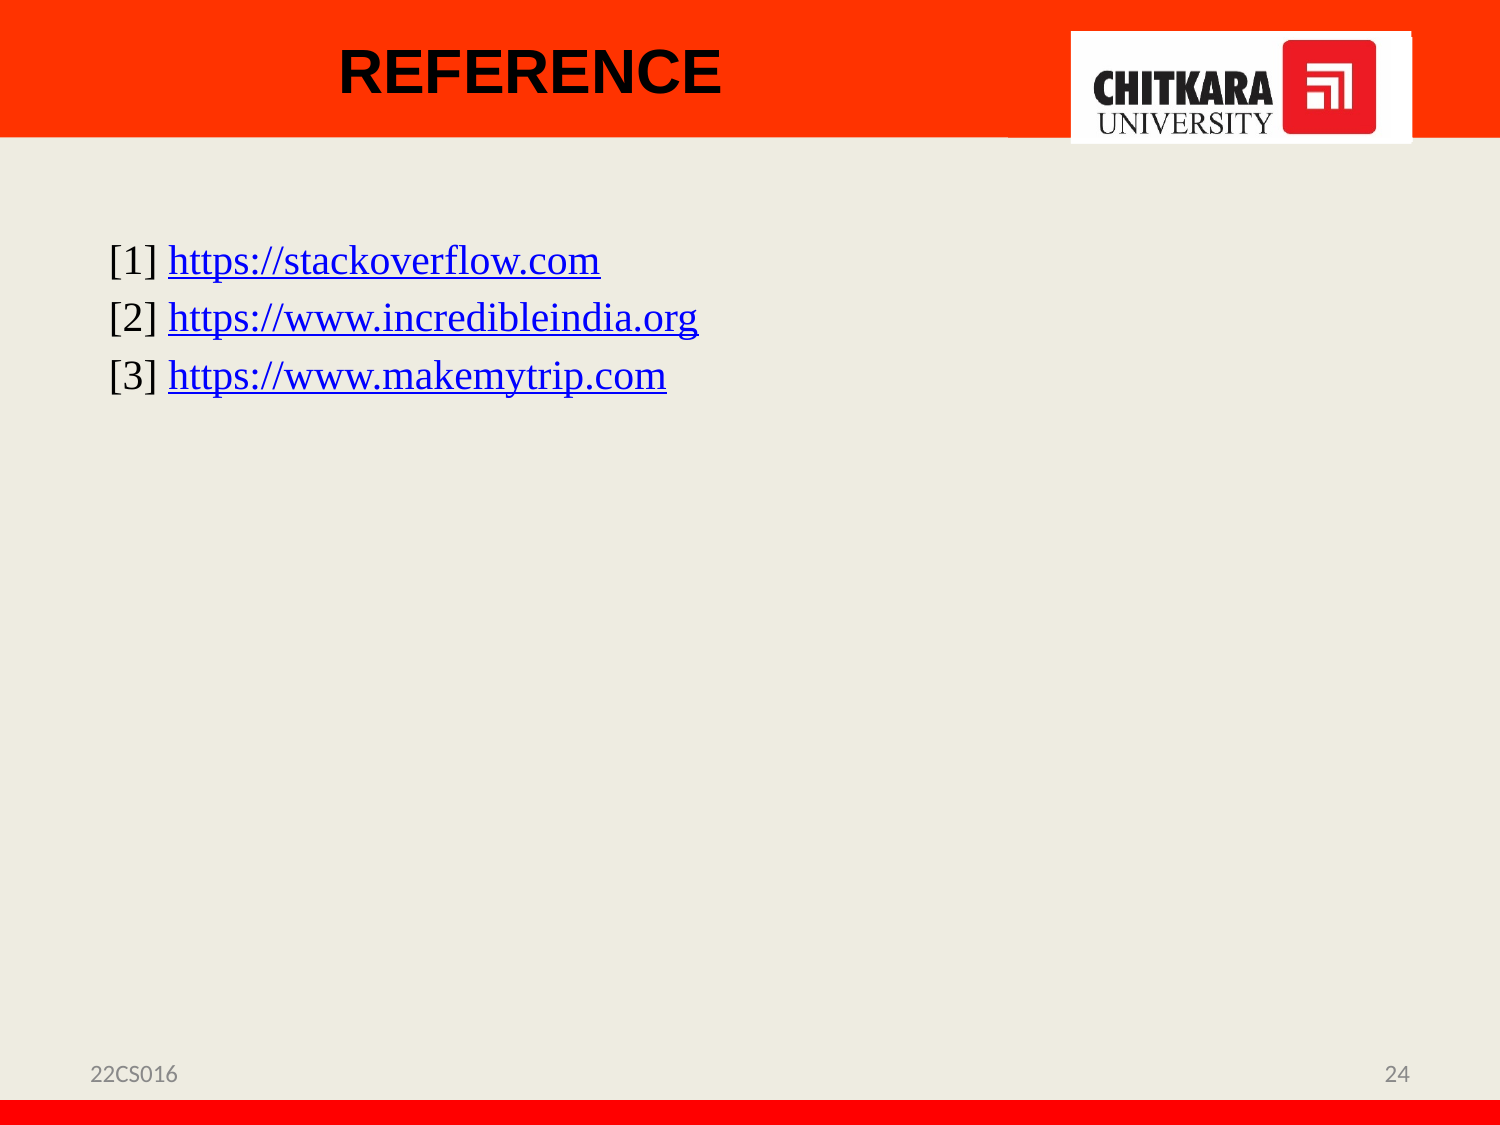

# REFERENCE
[1] https://stackoverflow.com
[2] https://www.incredibleindia.org
[3] https://www.makemytrip.com

22CS016
24